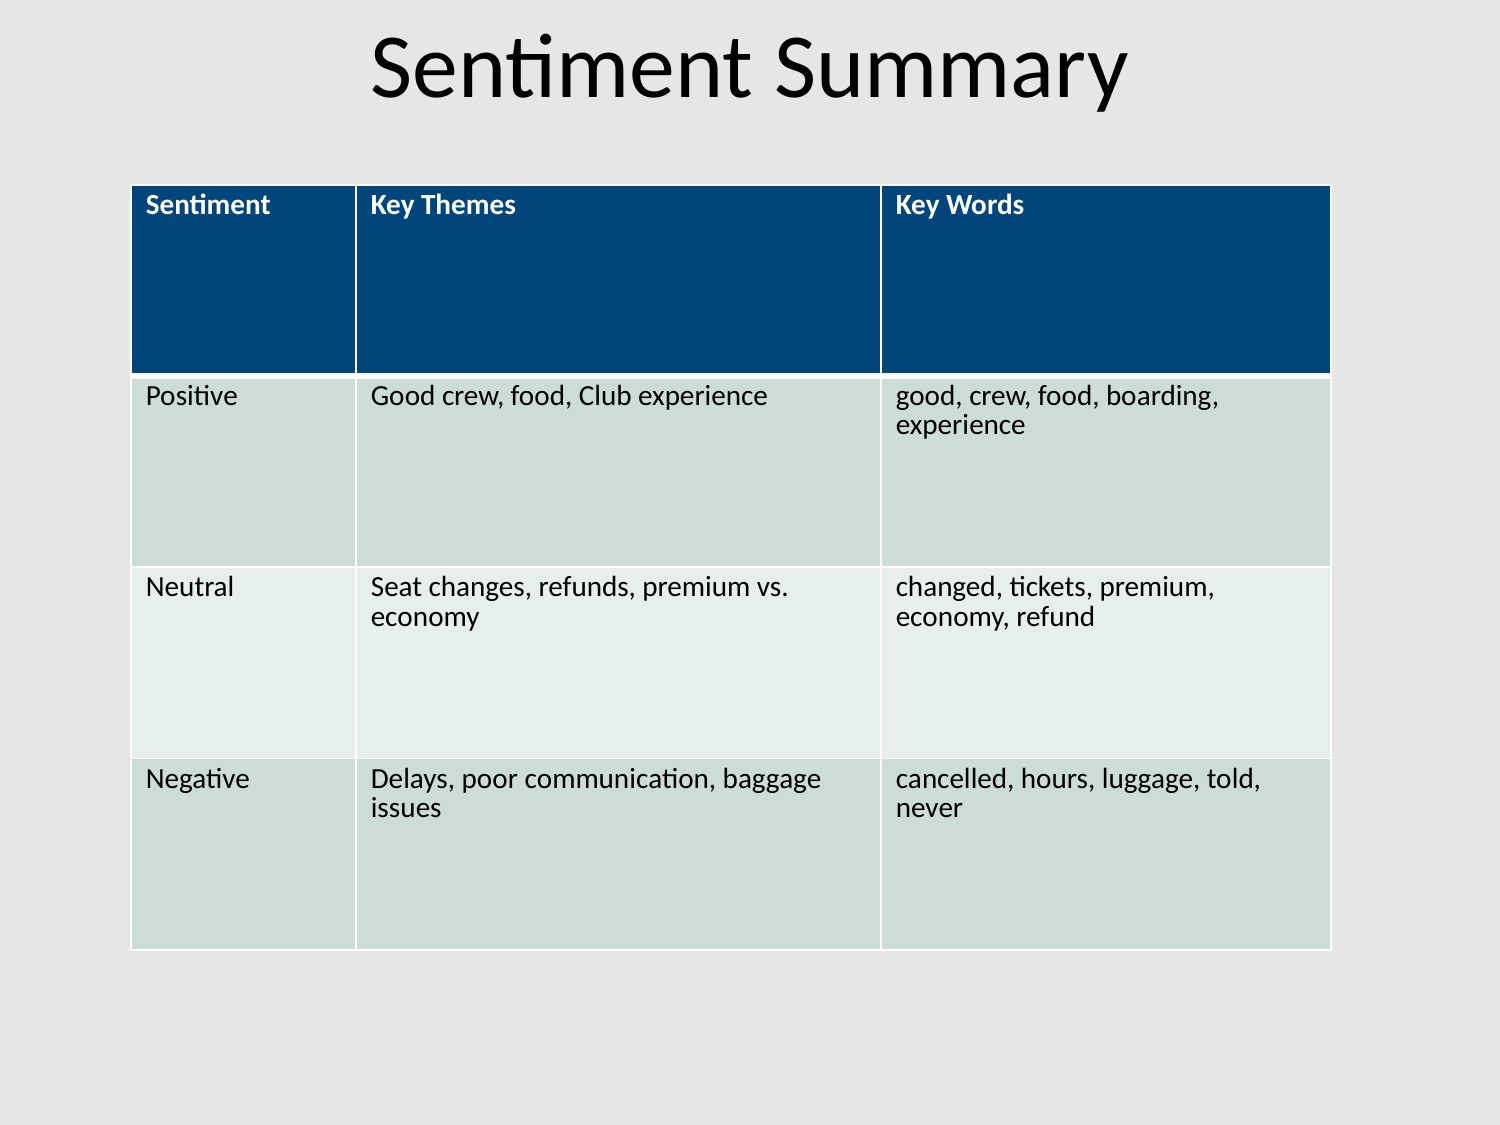

# Sentiment Summary
| Sentiment | Key Themes | Key Words |
| --- | --- | --- |
| Positive | Good crew, food, Club experience | good, crew, food, boarding, experience |
| Neutral | Seat changes, refunds, premium vs. economy | changed, tickets, premium, economy, refund |
| Negative | Delays, poor communication, baggage issues | cancelled, hours, luggage, told, never |